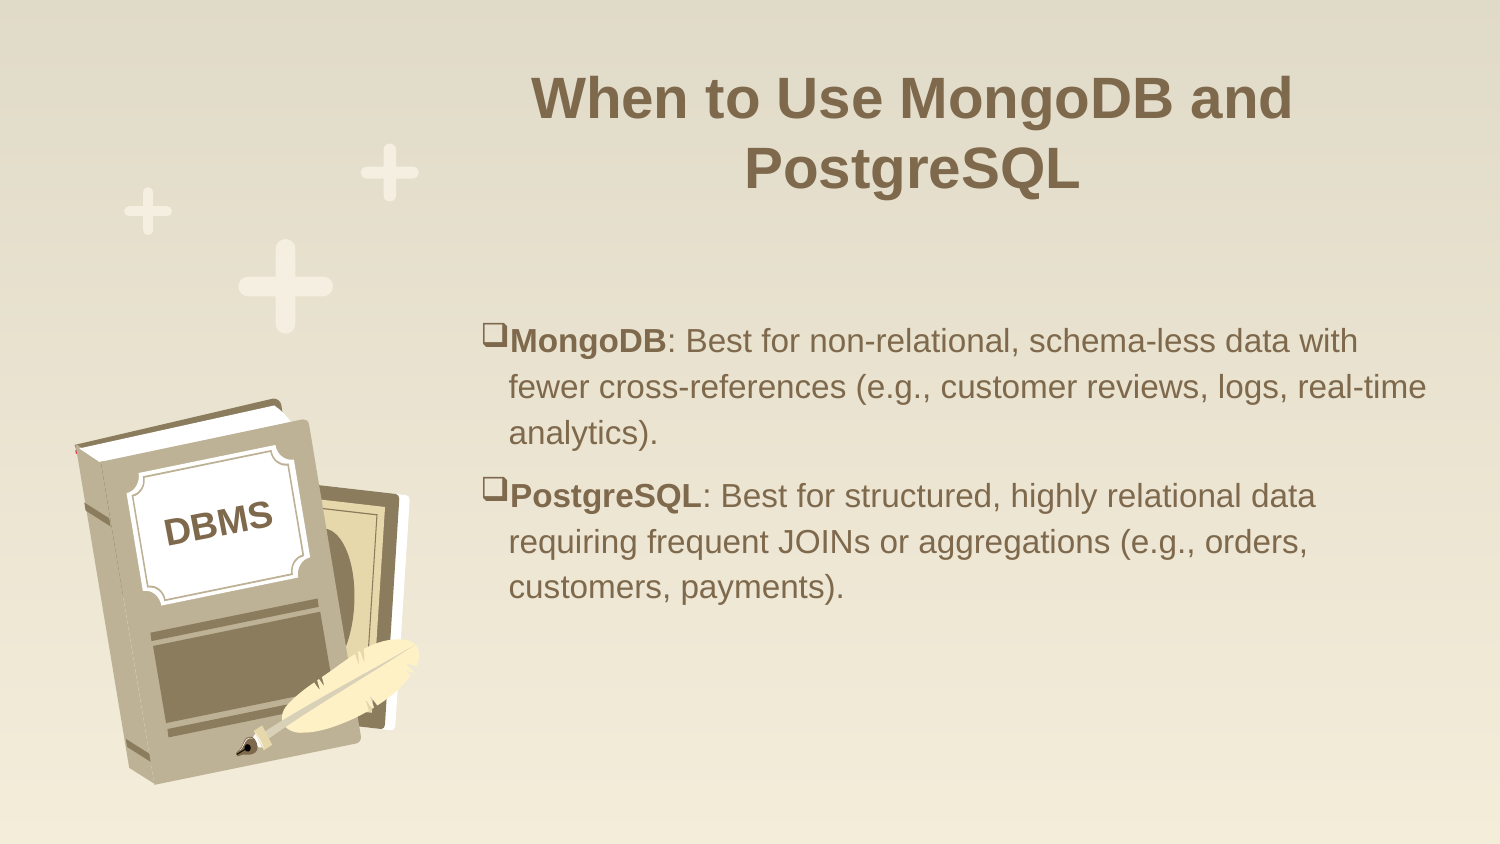

# When to Use MongoDB and PostgreSQL

MongoDB: Best for non-relational, schema-less data with fewer cross-references (e.g., customer reviews, logs, real-time analytics).
PostgreSQL: Best for structured, highly relational data requiring frequent JOINs or aggregations (e.g., orders, customers, payments).

DBMS